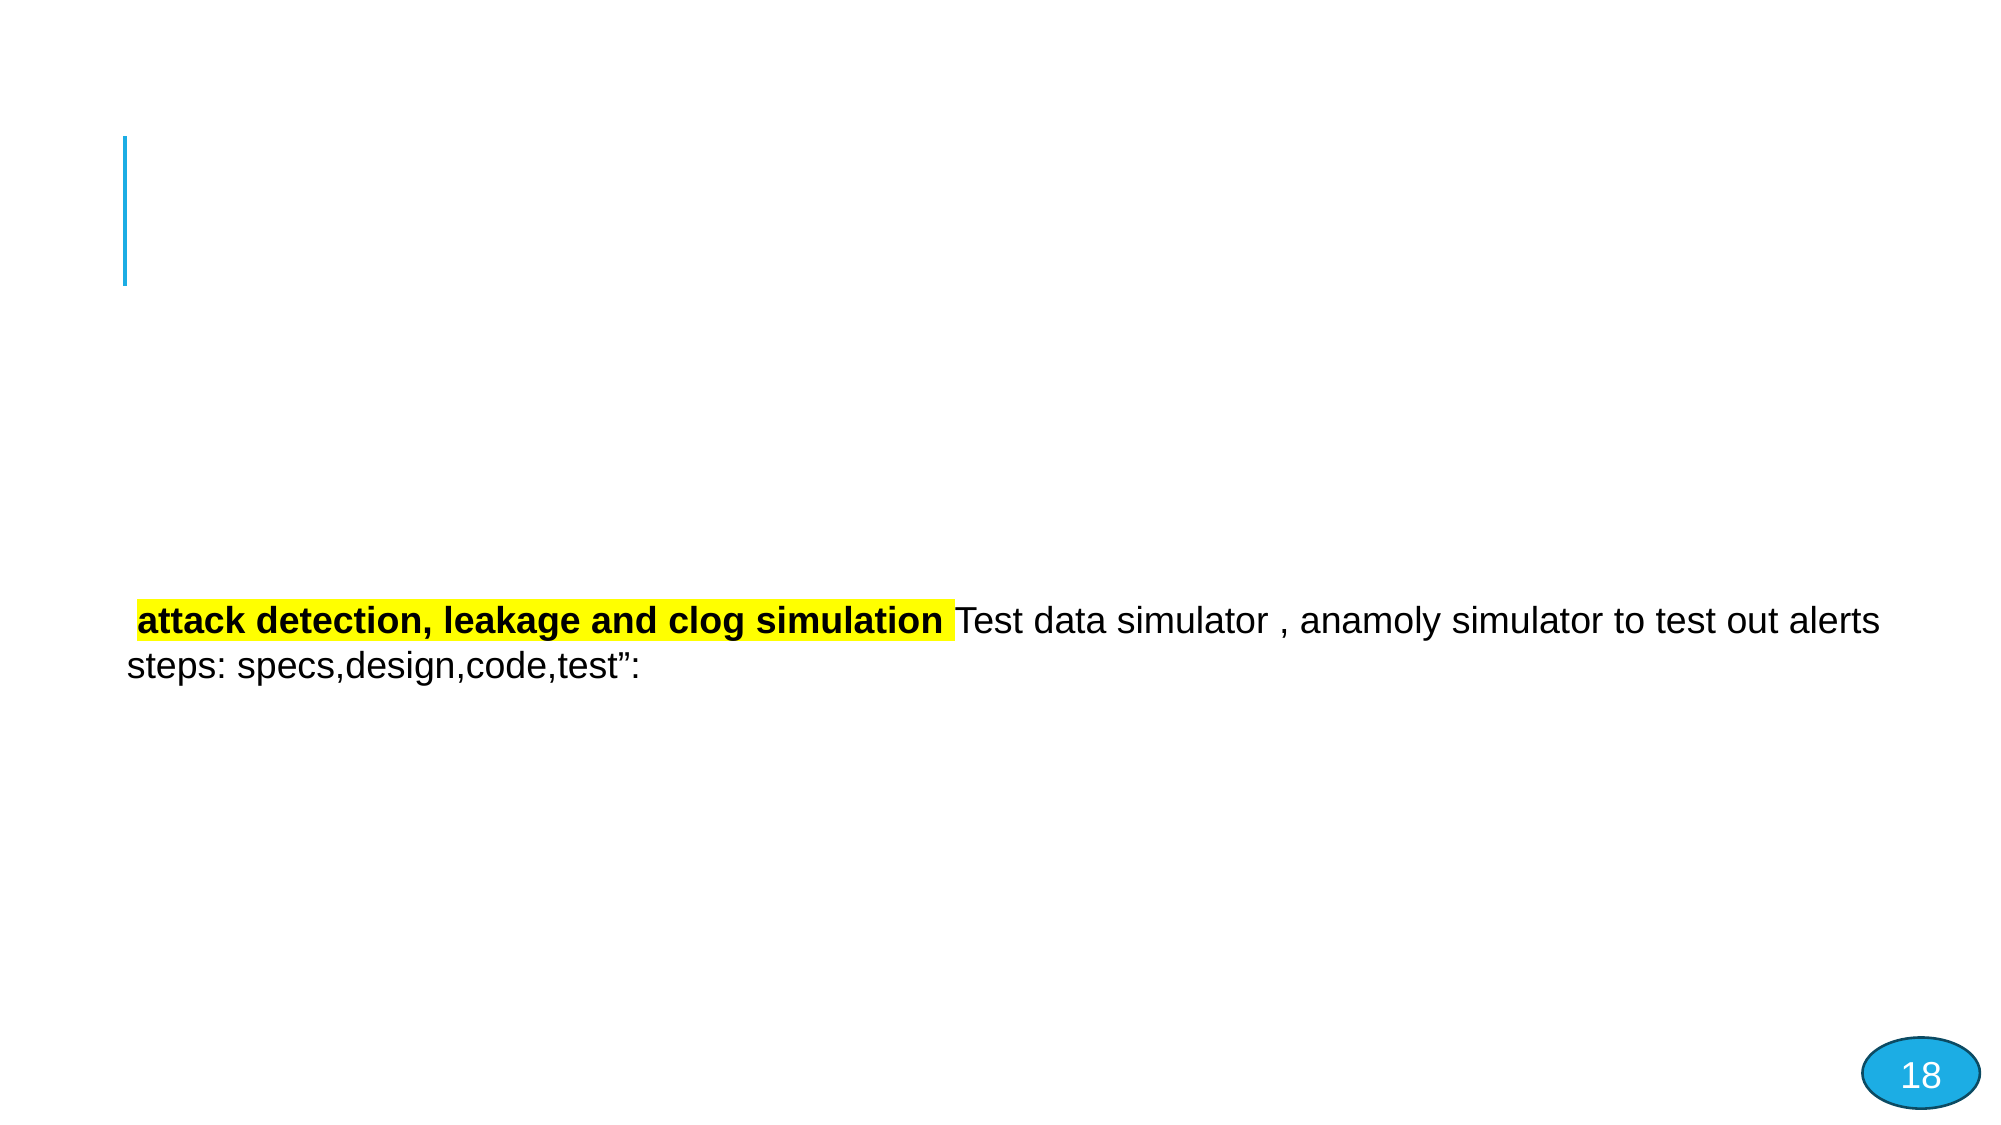

attack detection, leakage and clog simulation Test data simulator , anamoly simulator to test out alerts
steps: specs,design,code,test”:
18